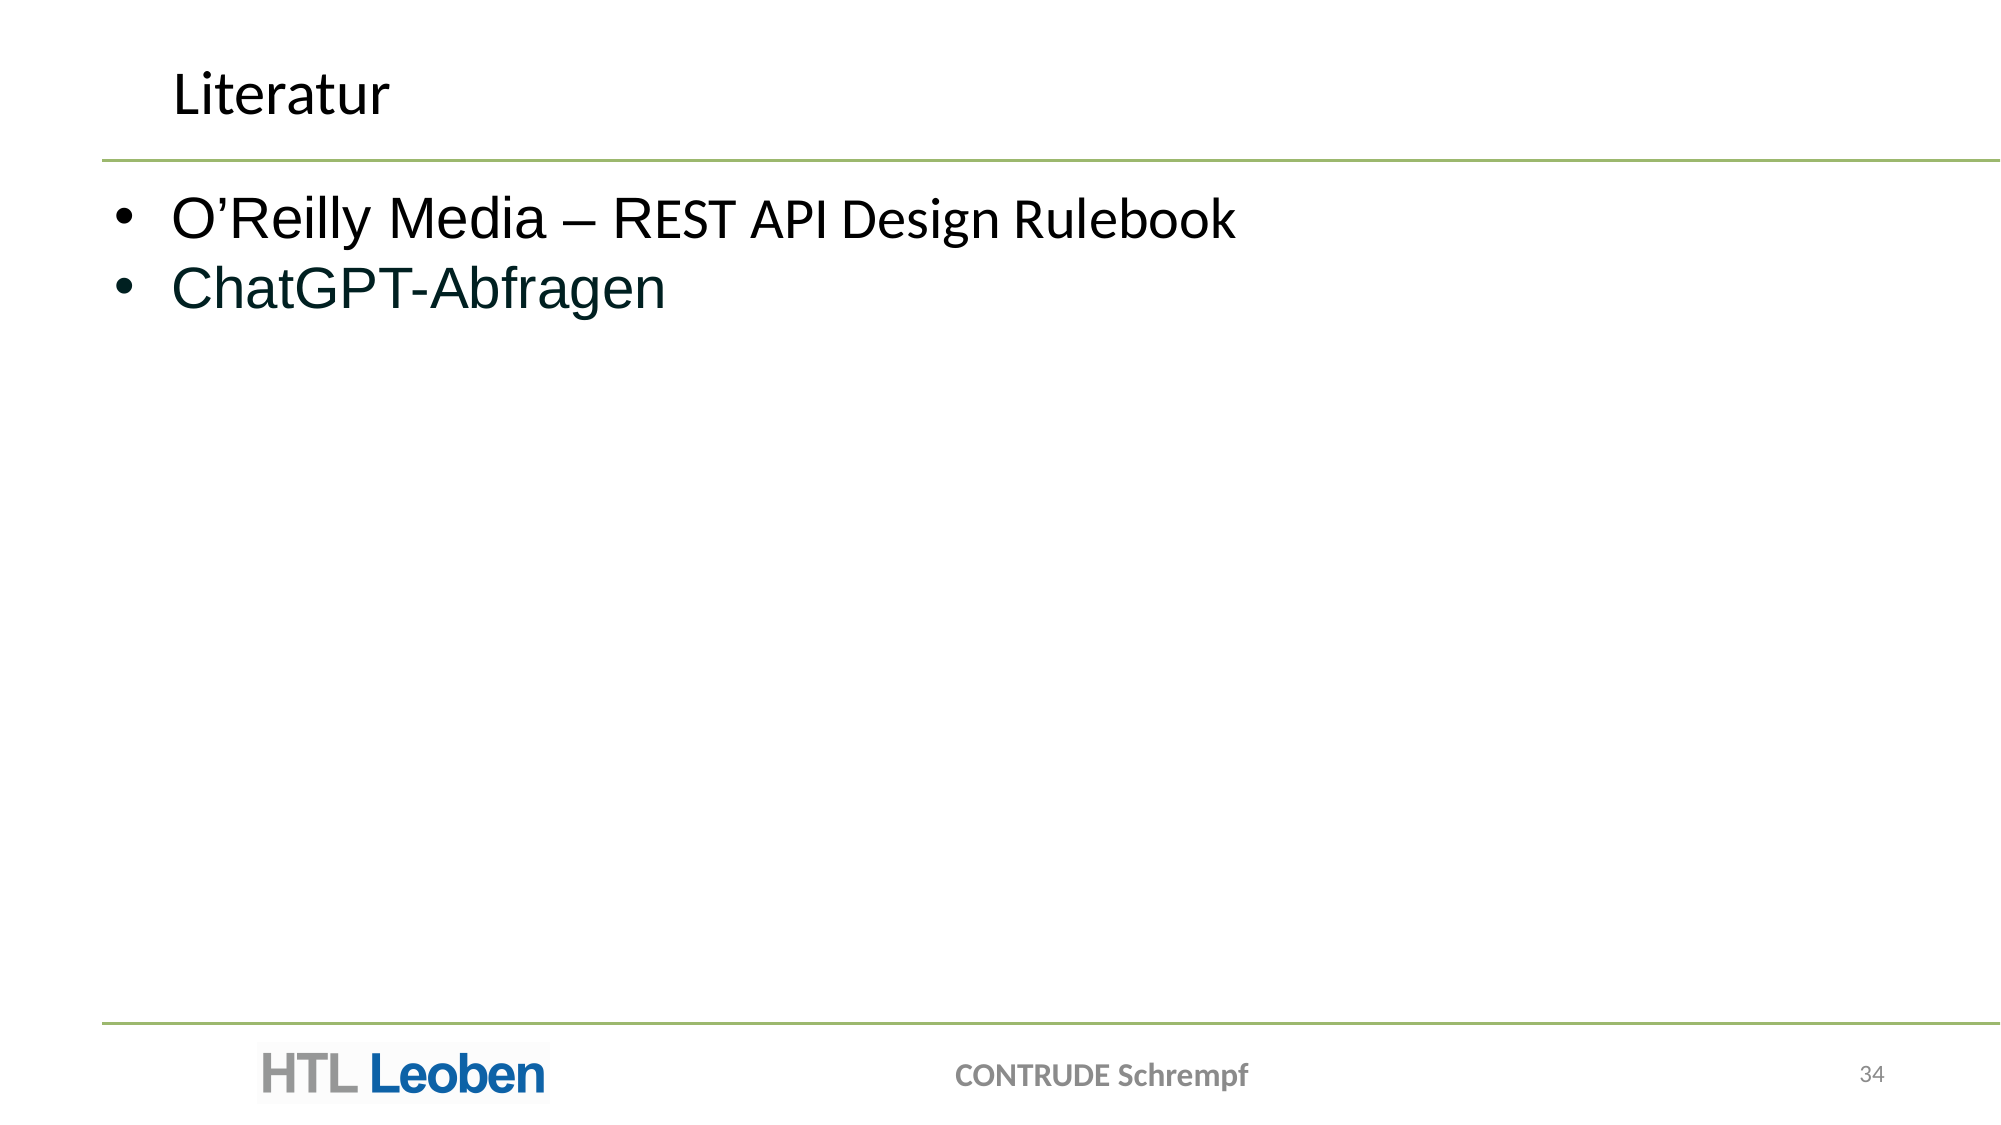

# Literatur
O’Reilly Media – REST API Design Rulebook
ChatGPT-Abfragen

CONTRUDE Schrempf
34